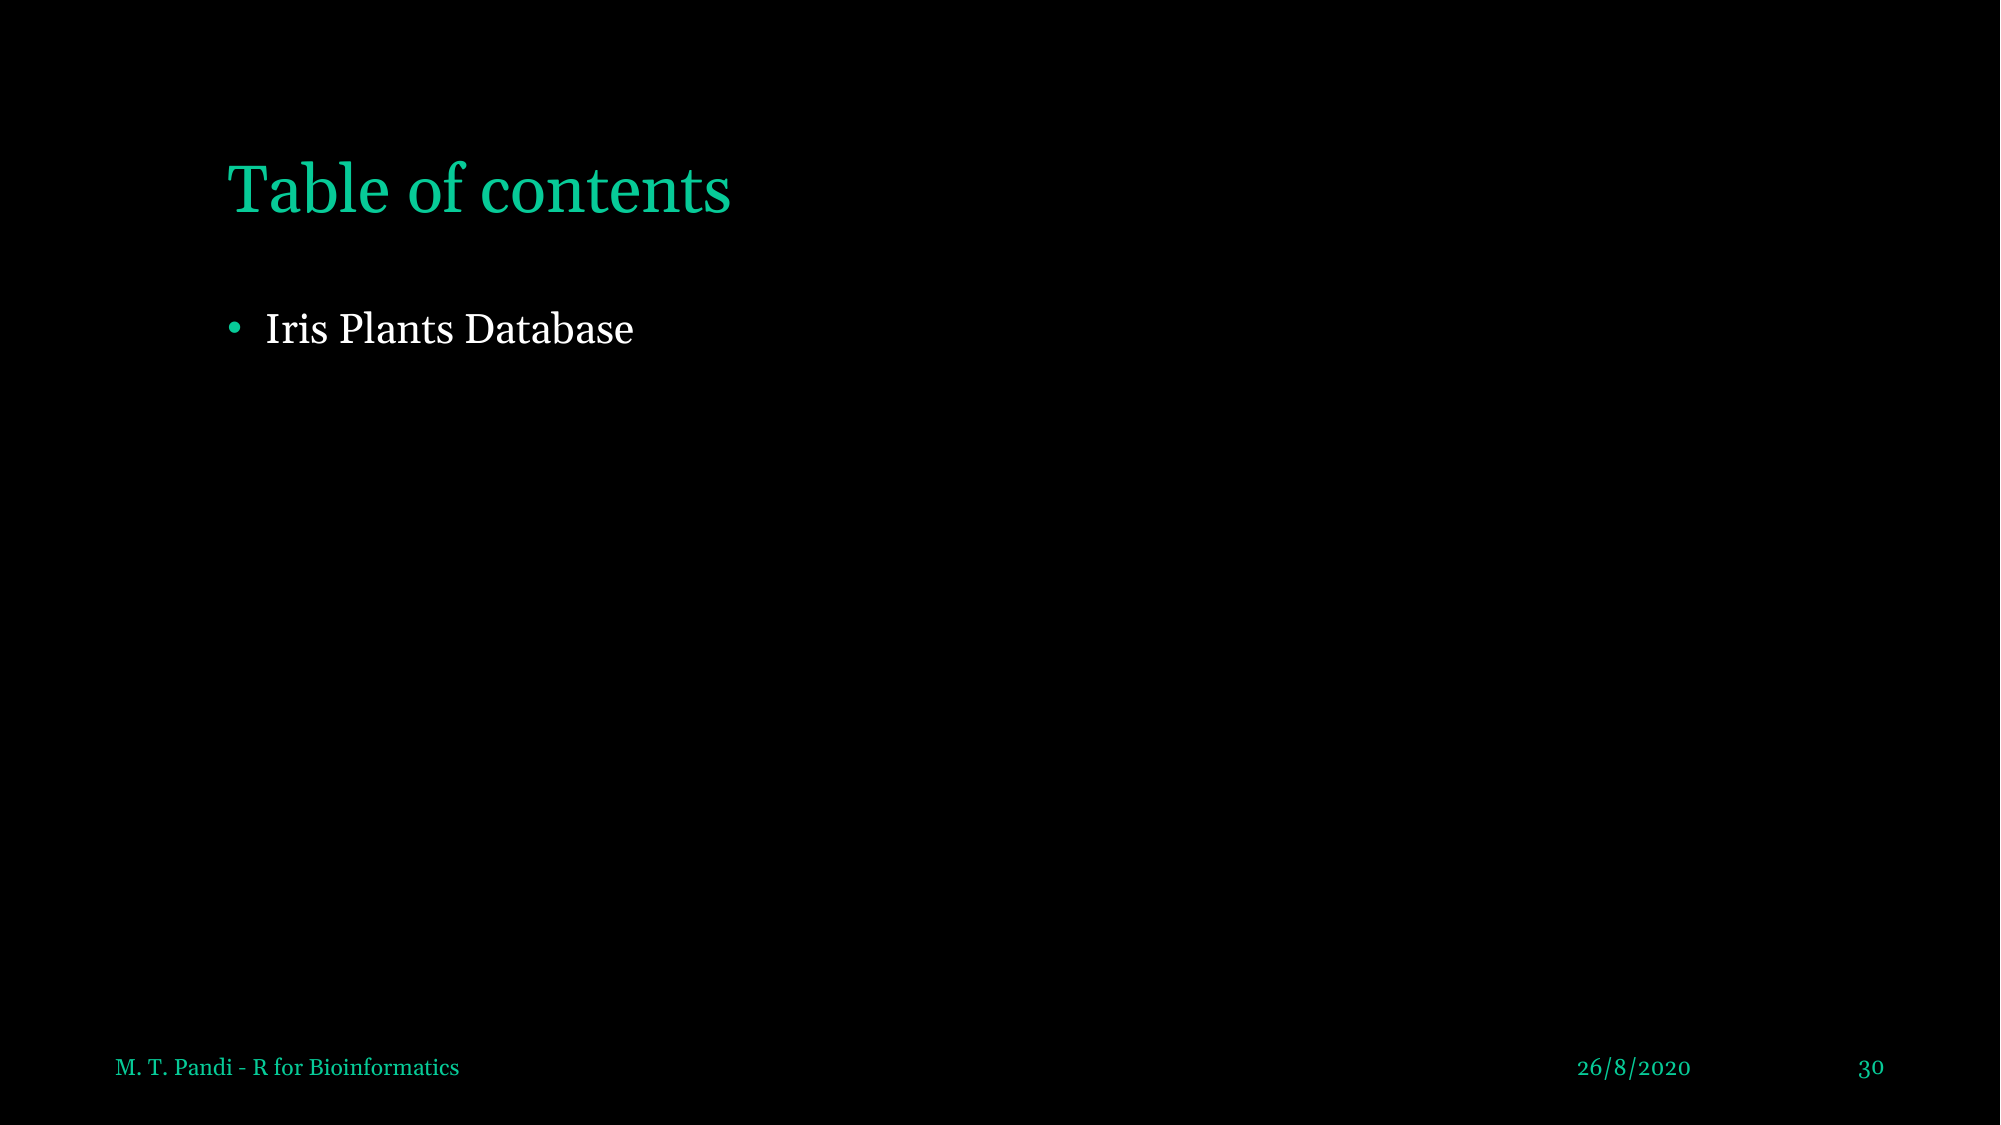

# Table of contents
Iris Plants Database

M. T. Pandi - R for Bioinformatics
26/8/2020
30